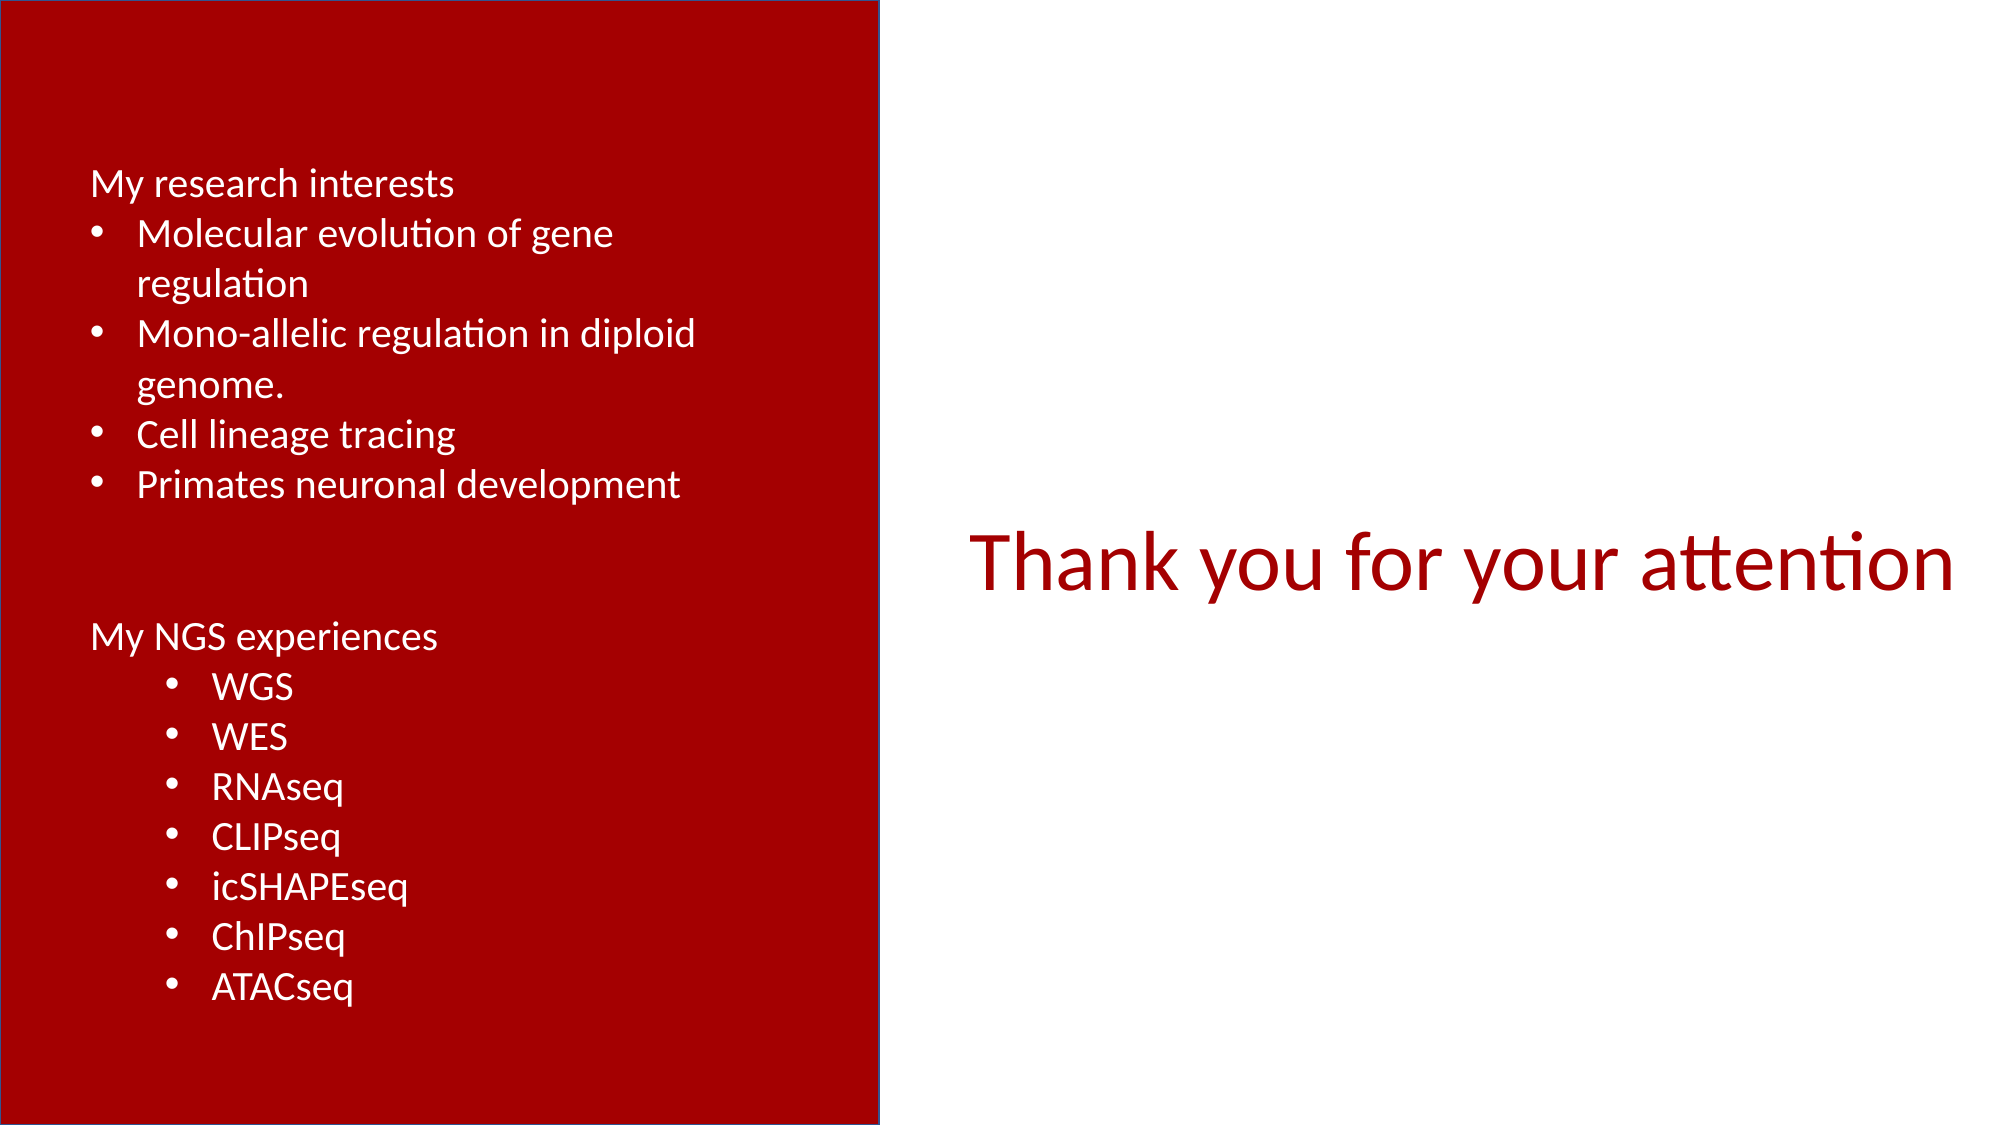

My research interests
Molecular evolution of gene regulation
Mono-allelic regulation in diploid genome.
Cell lineage tracing
Primates neuronal development

# Thank you for your attention
My NGS experiences
WGS
WES
RNAseq
CLIPseq
icSHAPEseq
ChIPseq
ATACseq